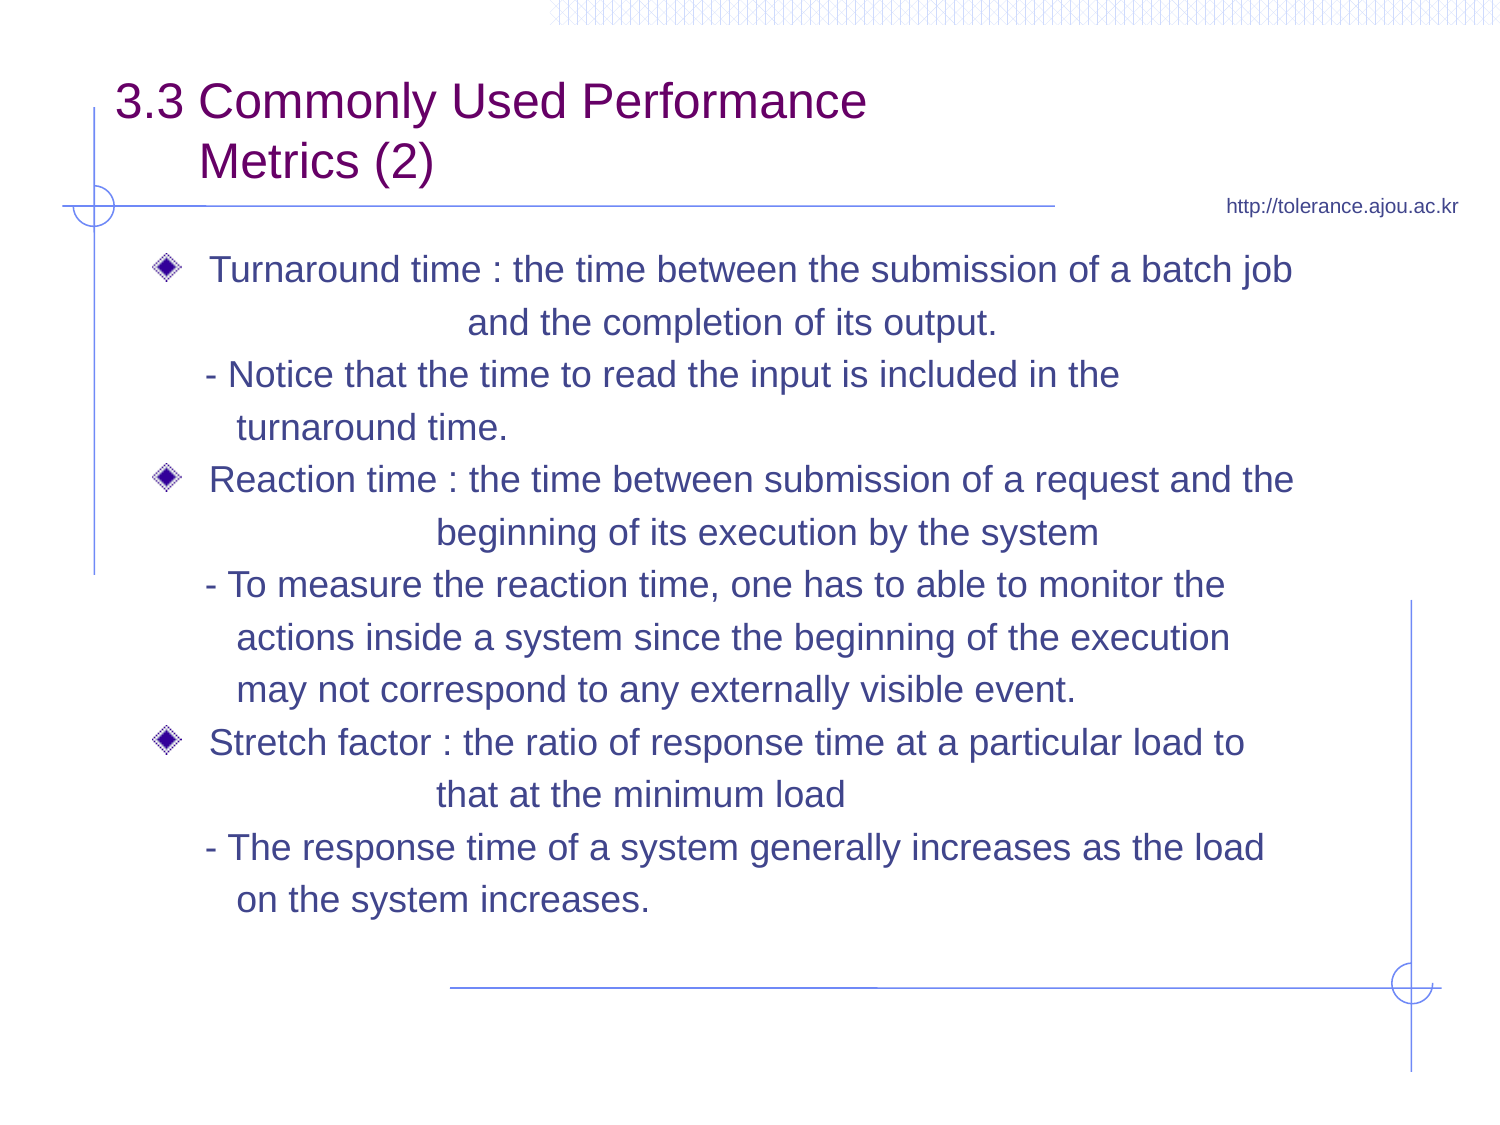

# 3.3 Commonly Used Performance Metrics (2)
Turnaround time : the time between the submission of a batch job
                              and the completion of its output.
     - Notice that the time to read the input is included in the
        turnaround time.
Reaction time : the time between submission of a request and the
                           beginning of its execution by the system
     - To measure the reaction time, one has to able to monitor the
        actions inside a system since the beginning of the execution
        may not correspond to any externally visible event.
Stretch factor : the ratio of response time at a particular load to
                           that at the minimum load
     - The response time of a system generally increases as the load
        on the system increases.